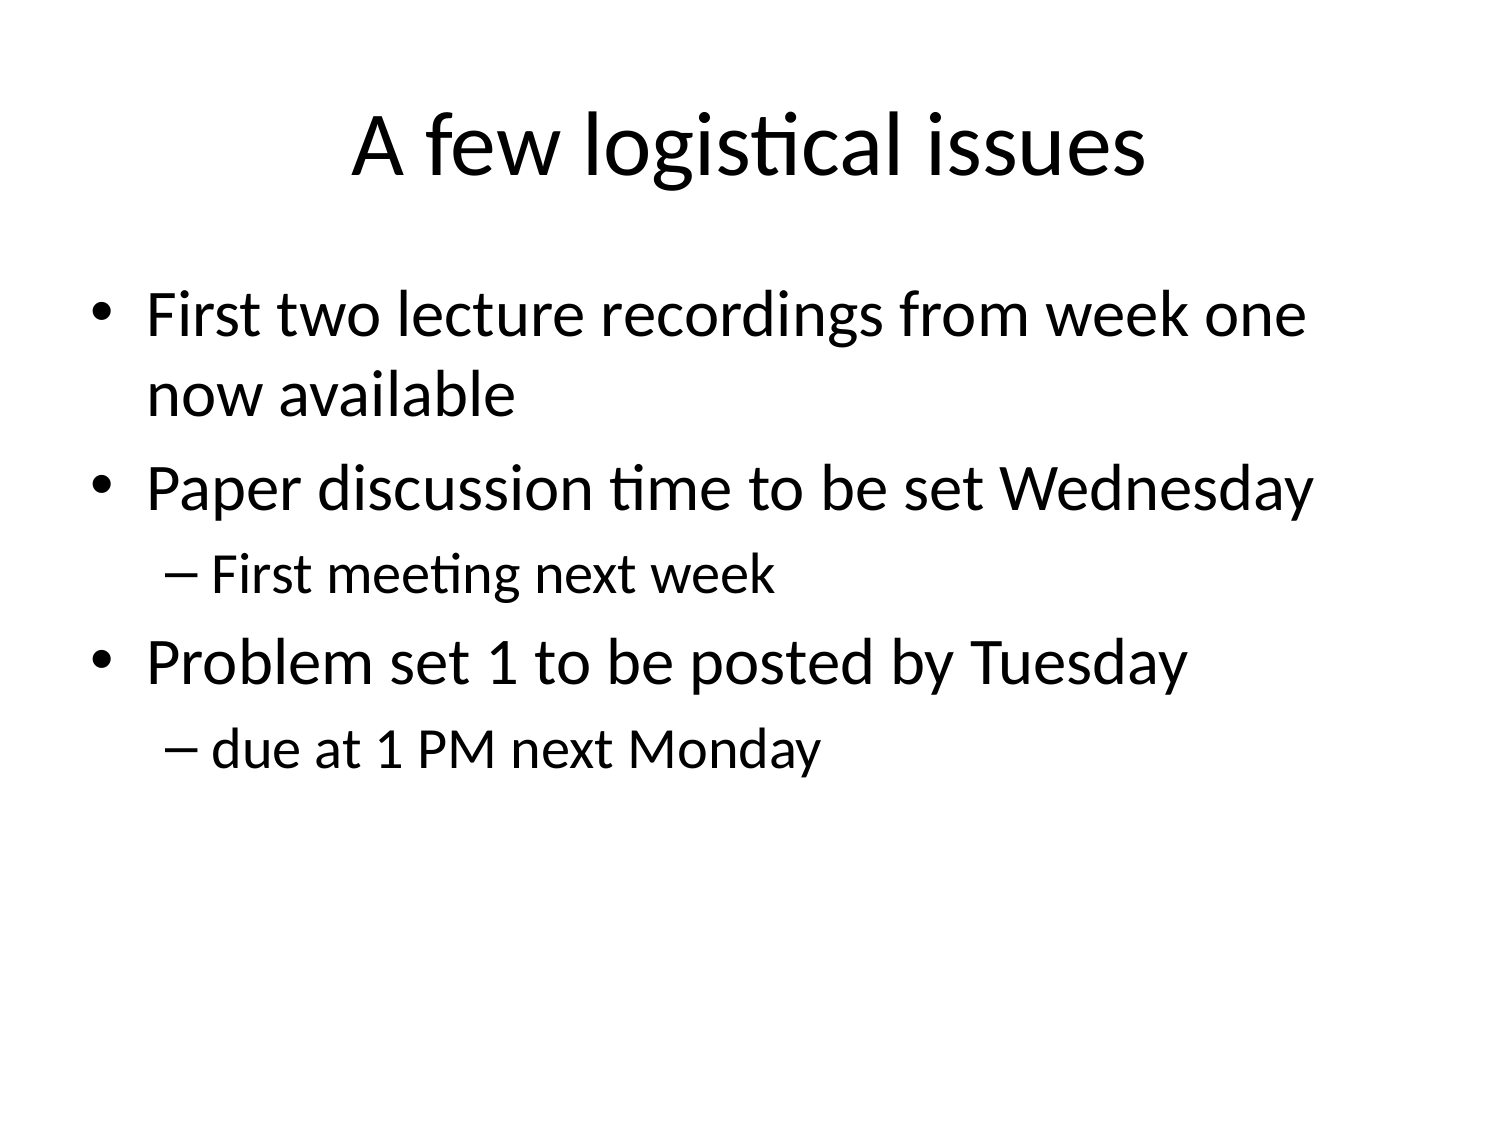

# A few logistical issues
First two lecture recordings from week one now available
Paper discussion time to be set Wednesday
First meeting next week
Problem set 1 to be posted by Tuesday
due at 1 PM next Monday